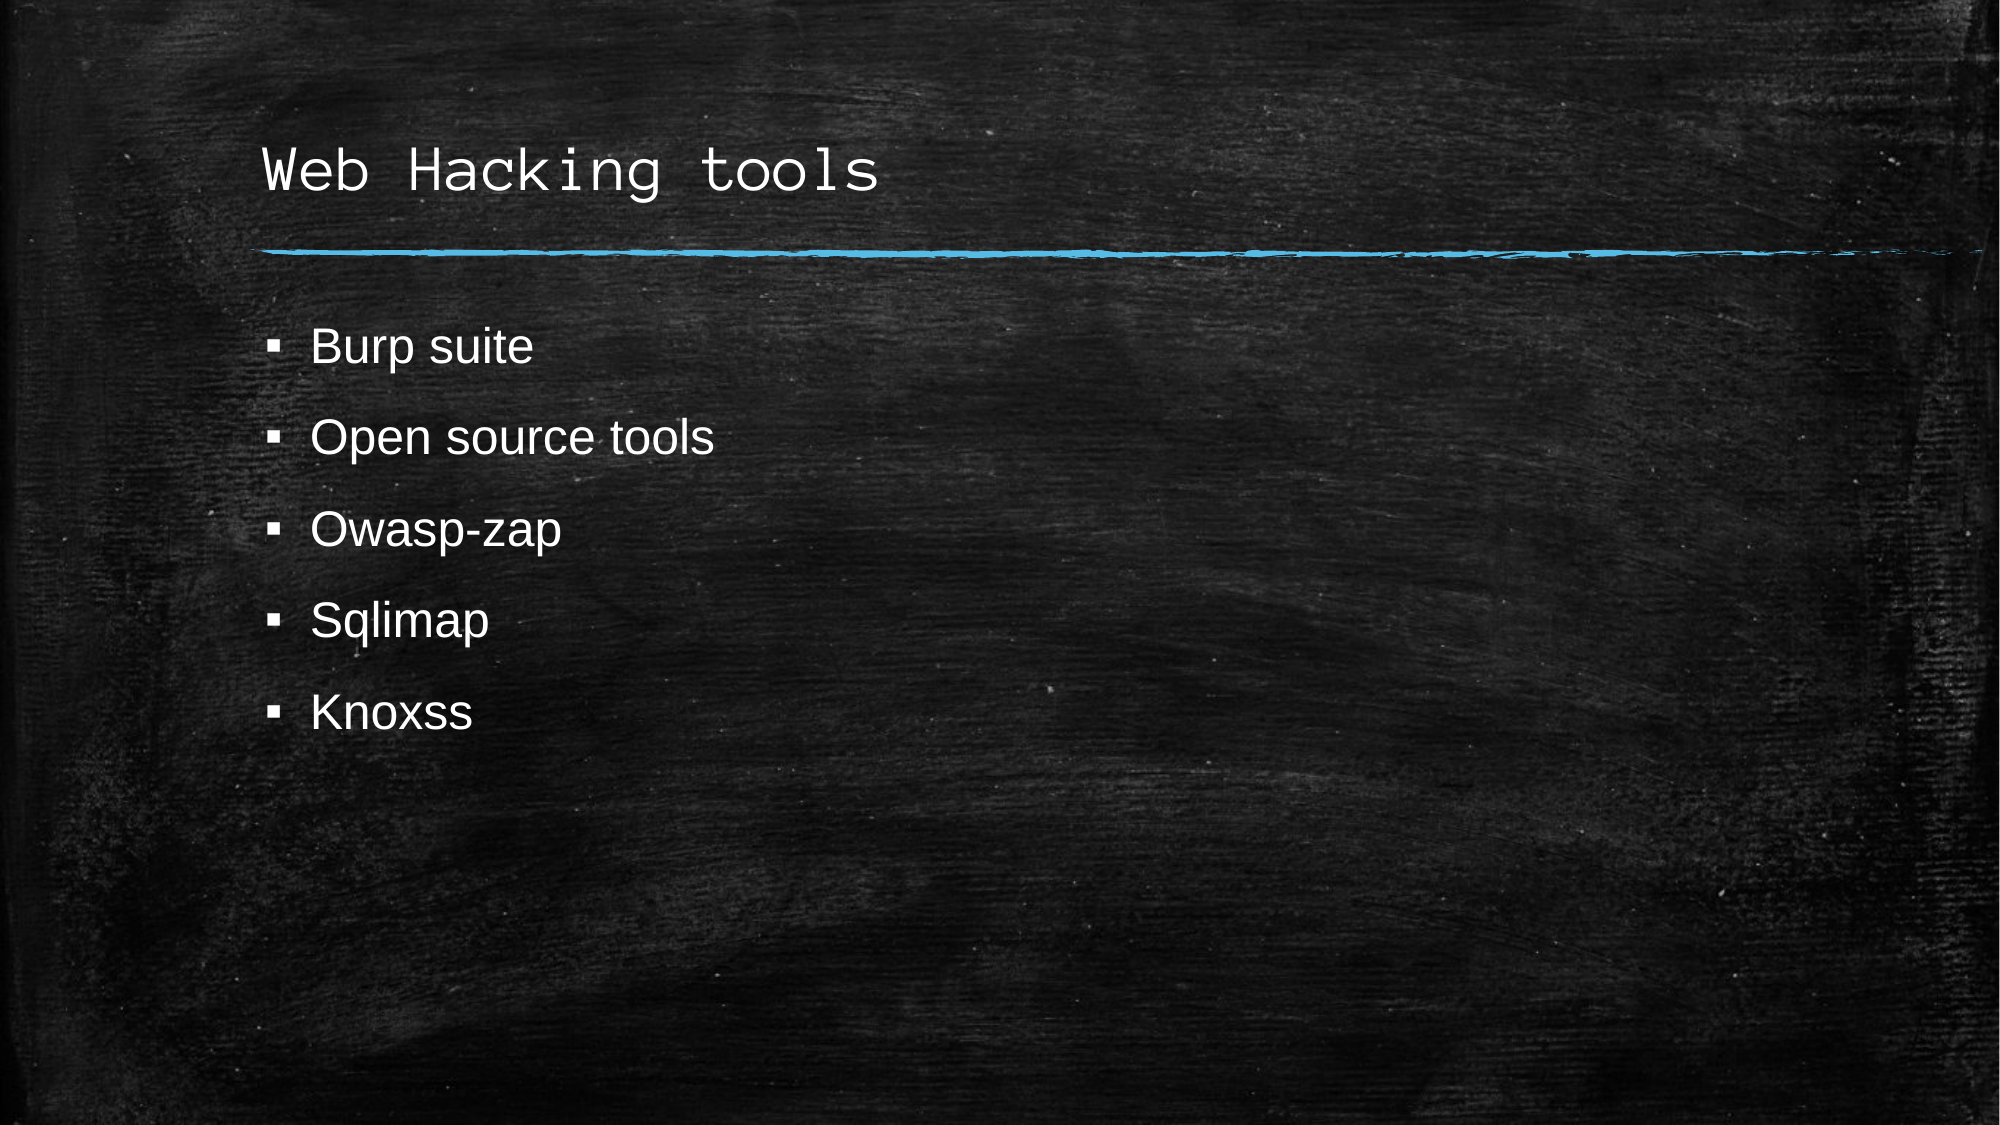

# Web Hacking tools
Burp suite
Open source tools
Owasp-zap
Sqlimap
Knoxss